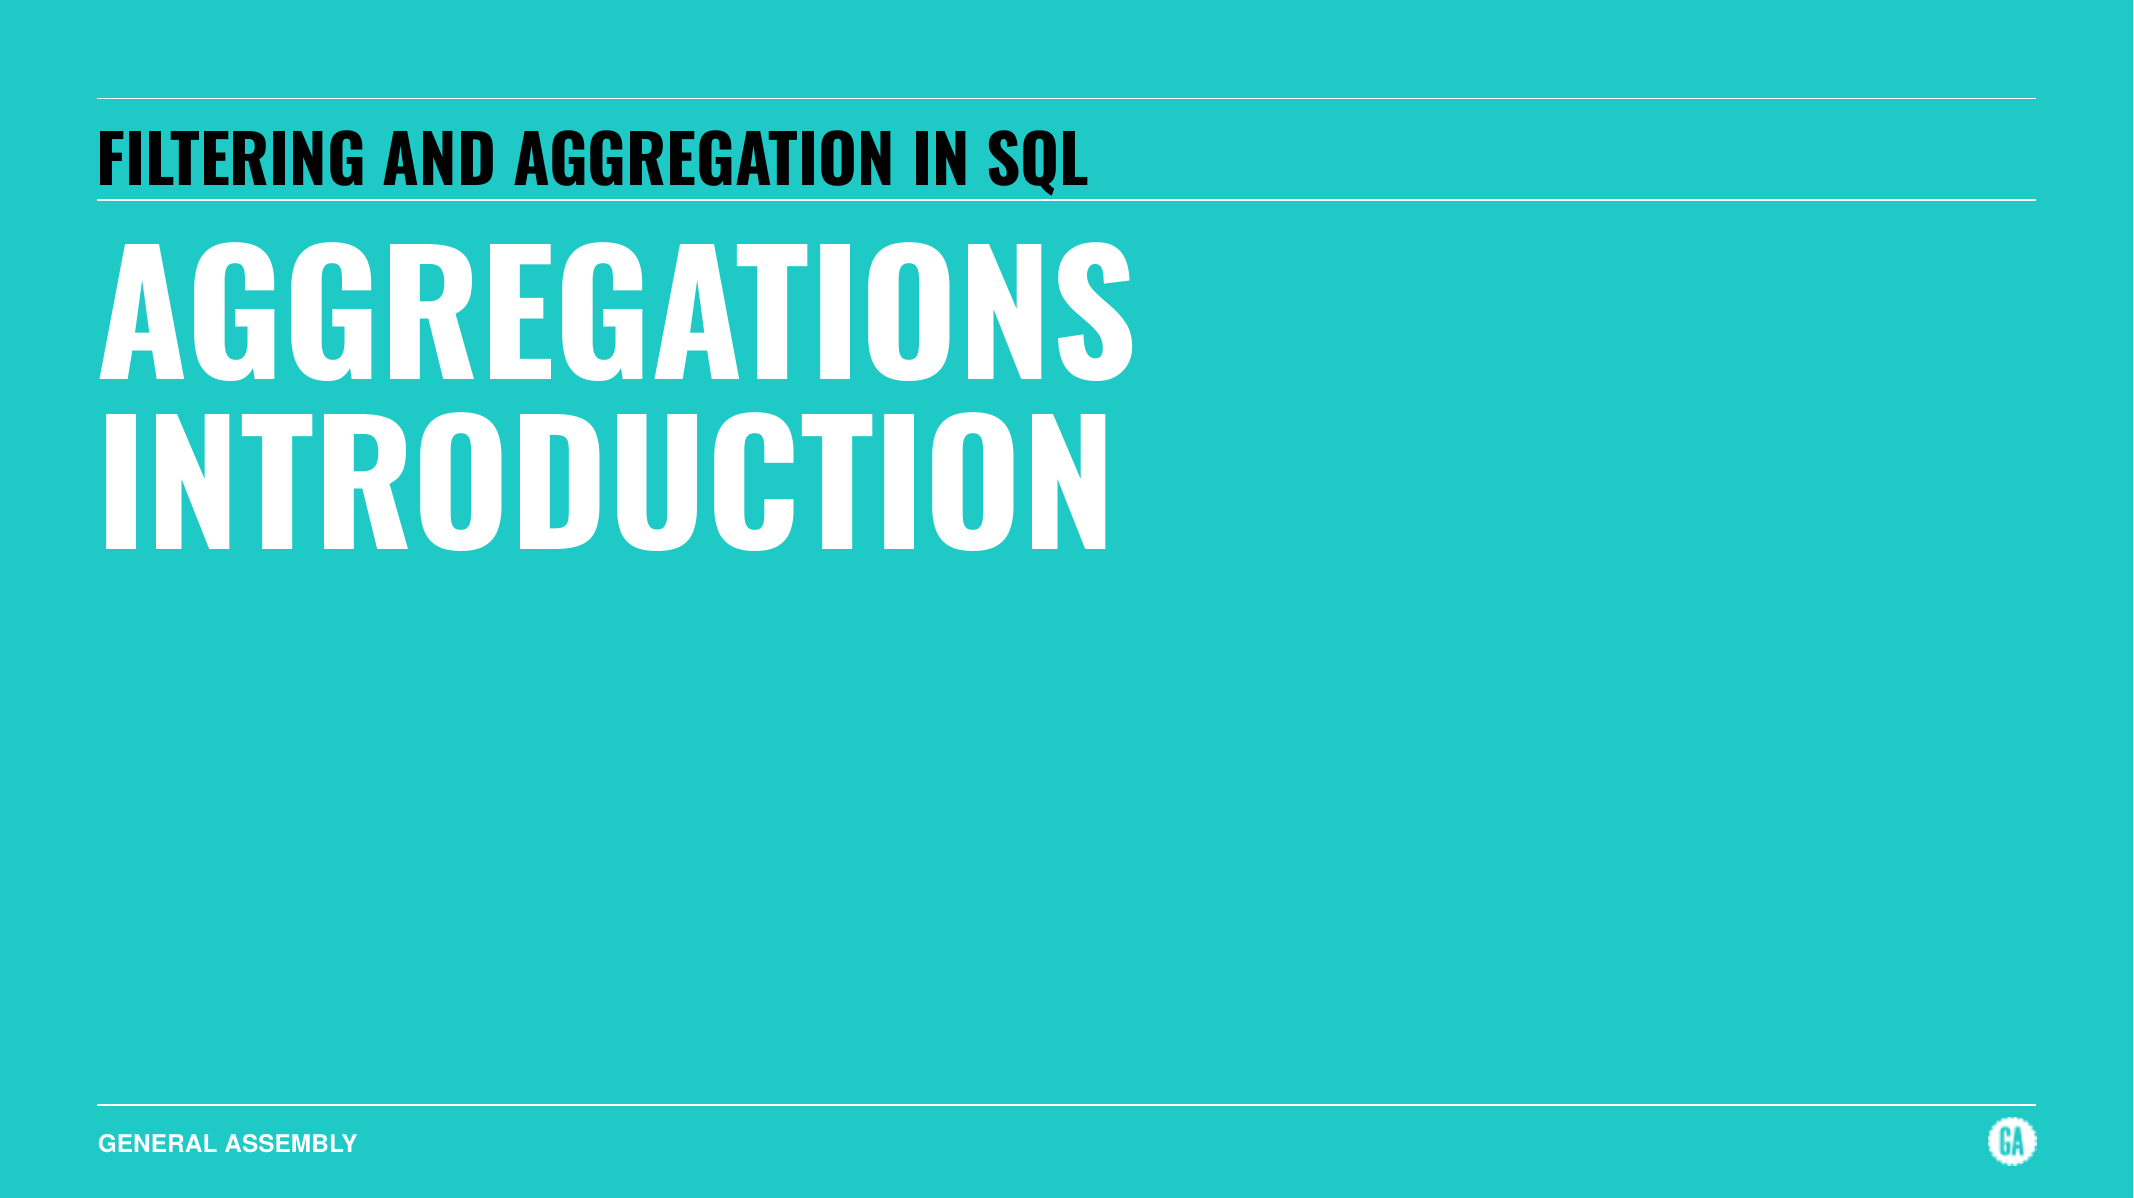

# FILTERING AND AGGREGATION IN SQL
AGGREGATIONS INTRODUCTION